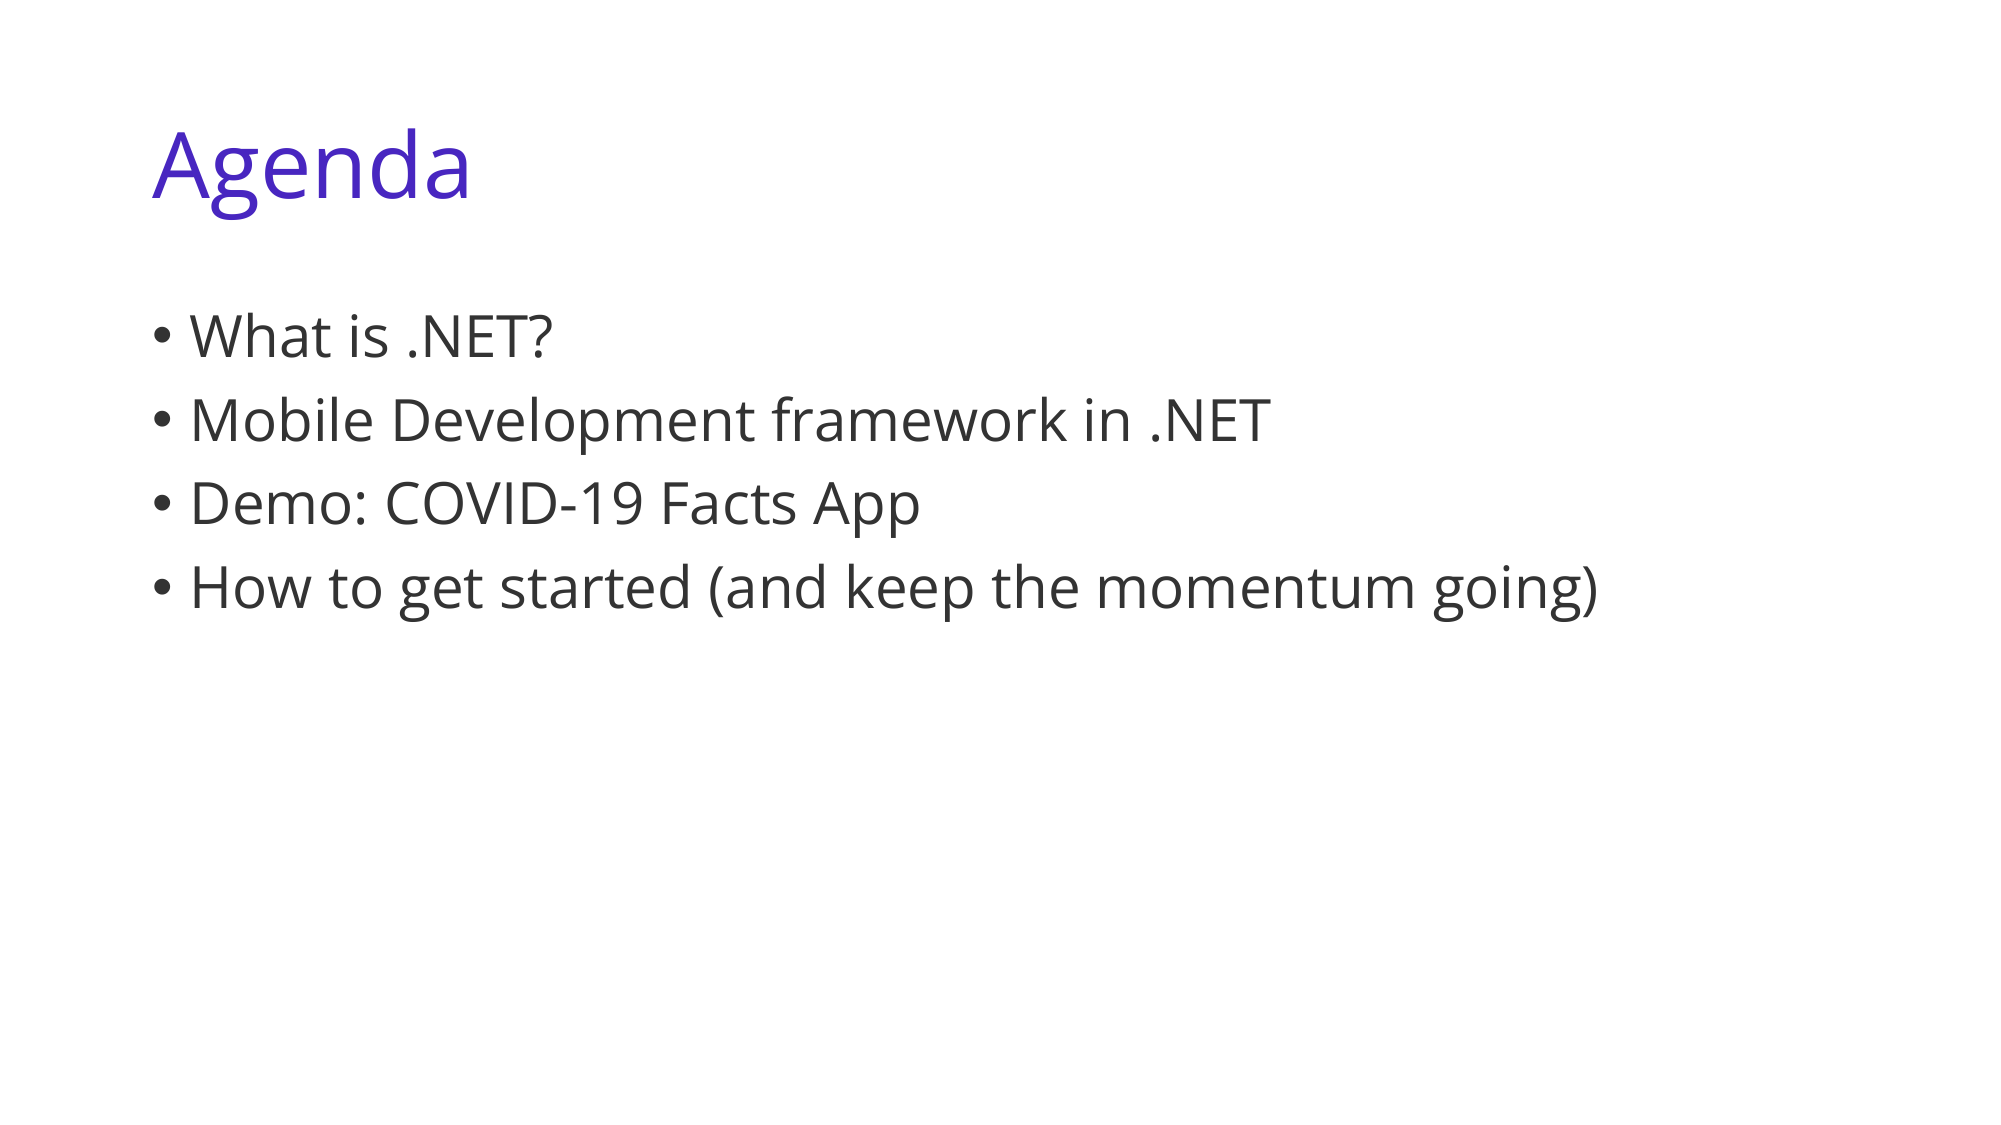

# Agenda
What is .NET?
Mobile Development framework in .NET
Demo: COVID-19 Facts App
How to get started (and keep the momentum going)